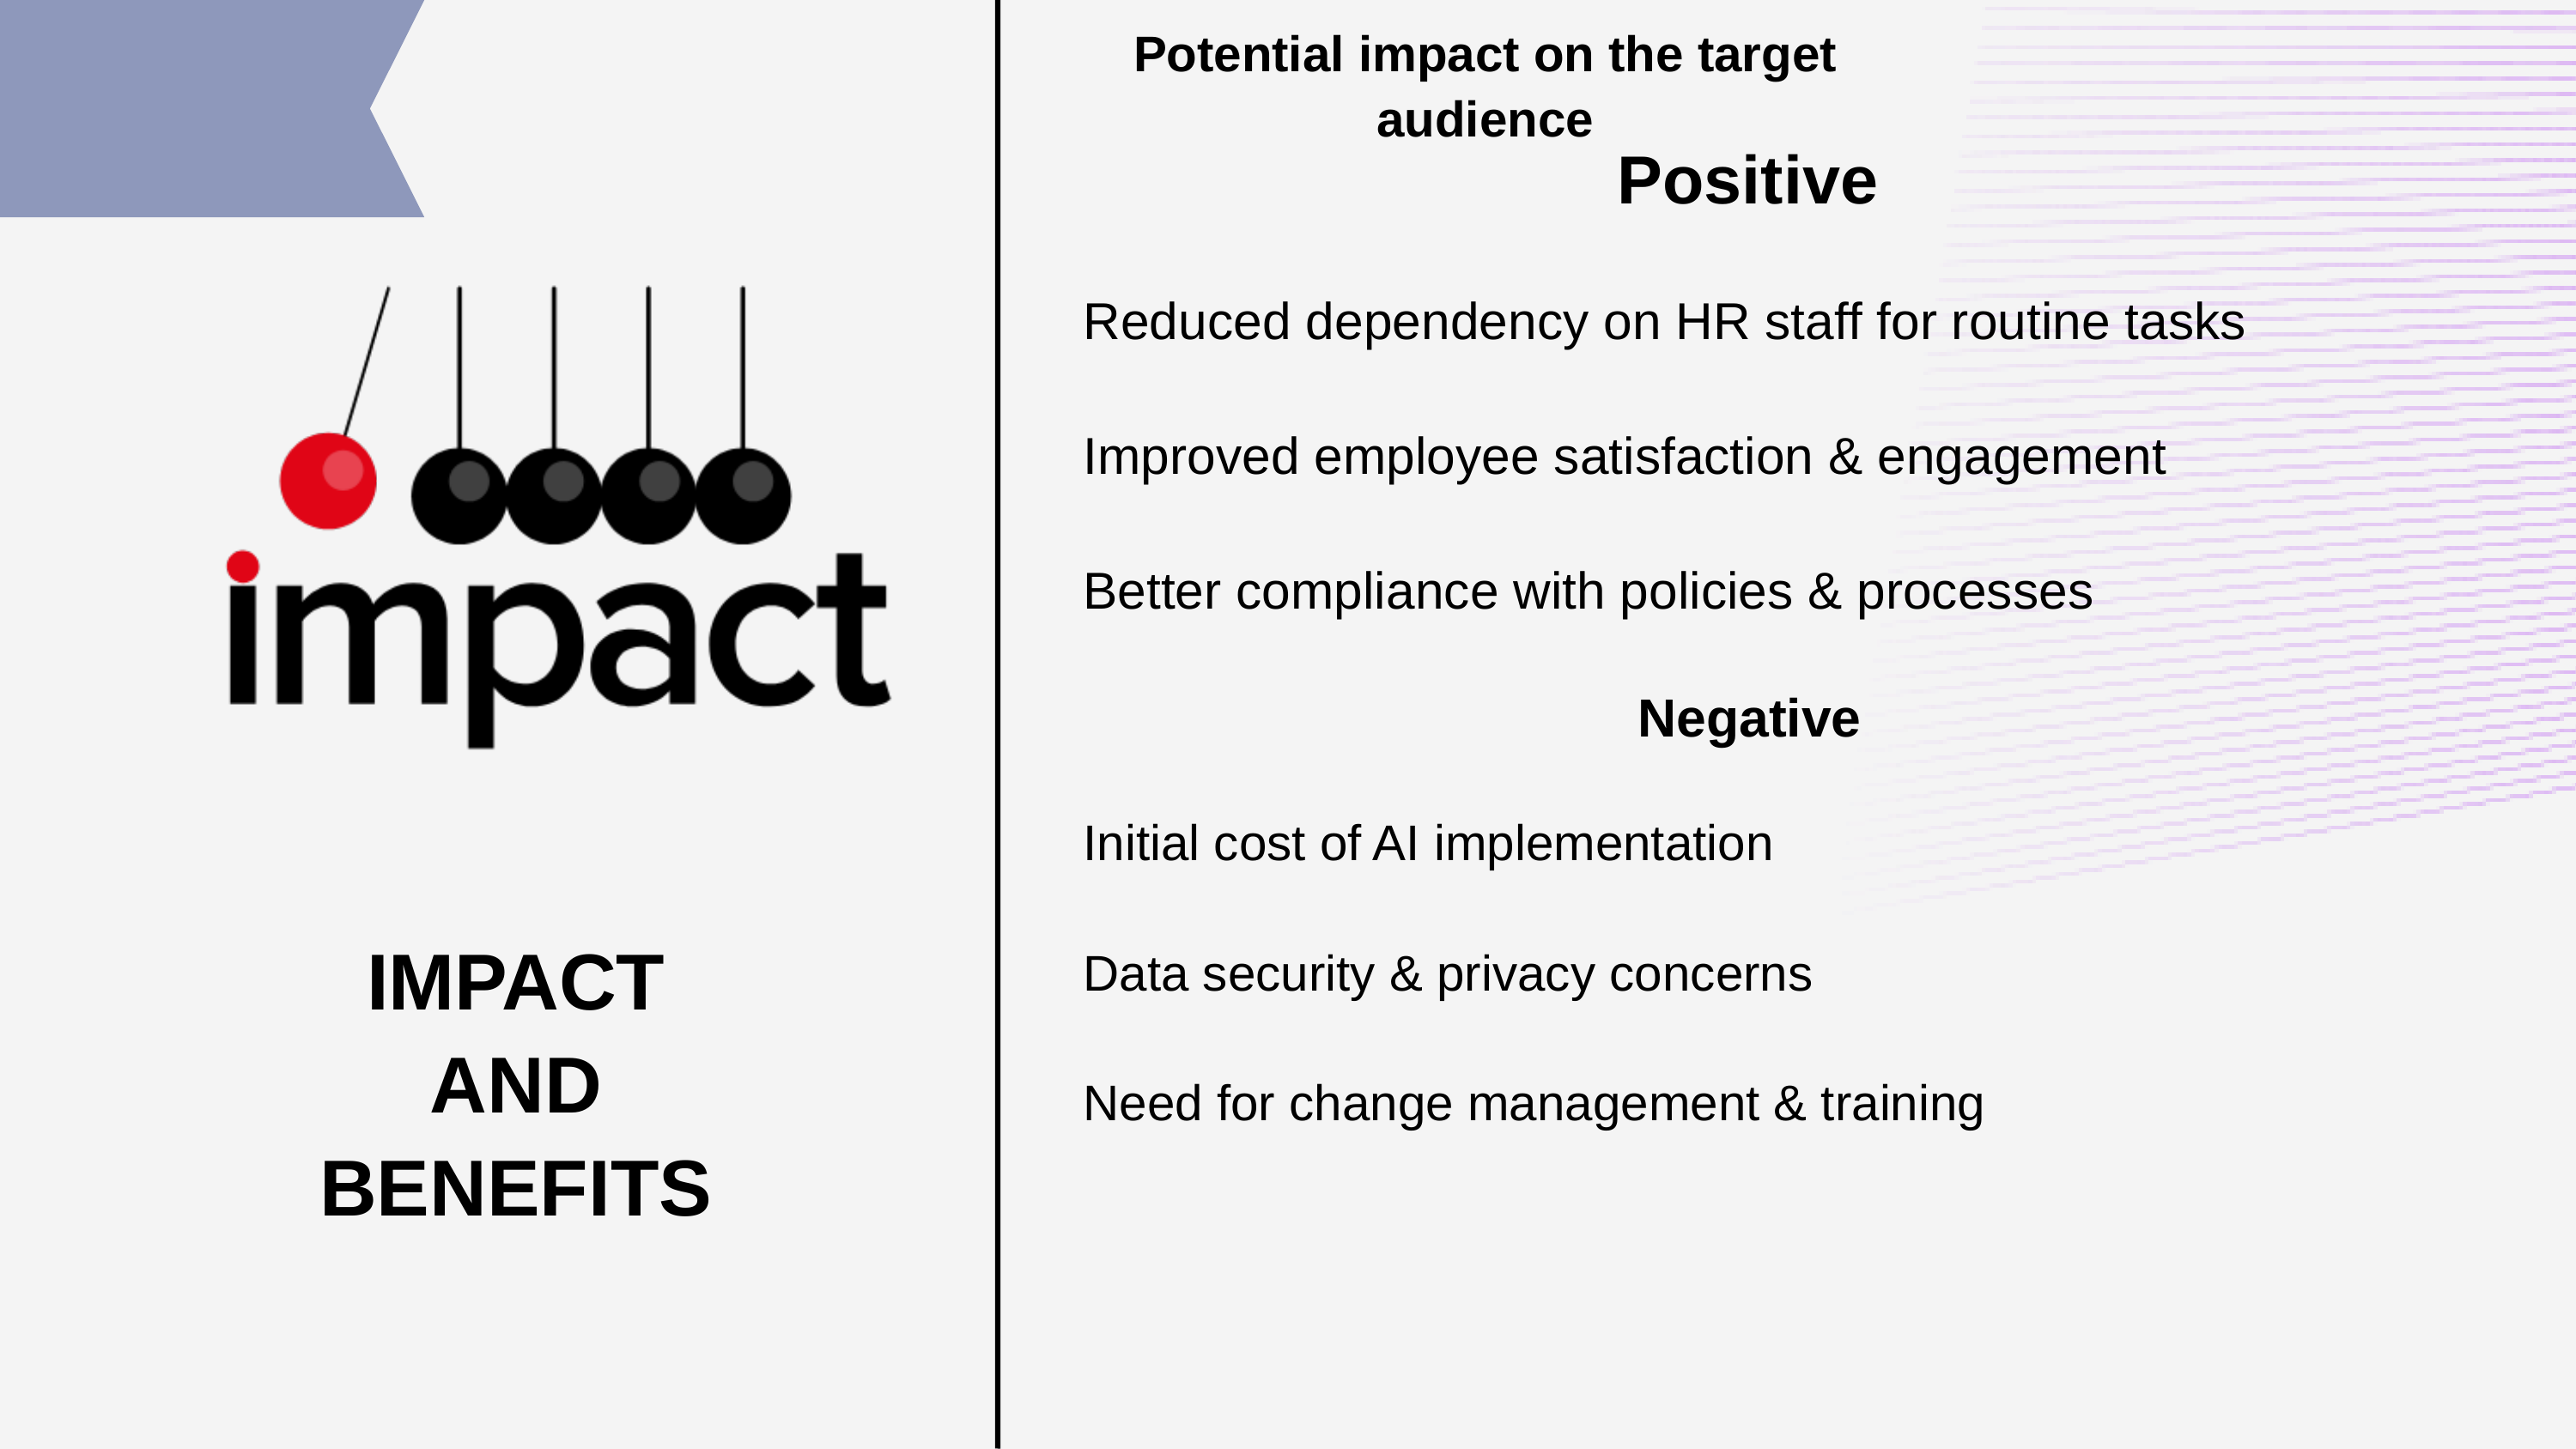

Potential impact on the target audience

Positive

Reduced dependency on HR staff for routine tasks

Improved employee satisfaction & engagement

Better compliance with policies & processes

Negative

Initial cost of AI implementation

Data security & privacy concerns

Need for change management & training

IMPACT
 AND
BENEFITS